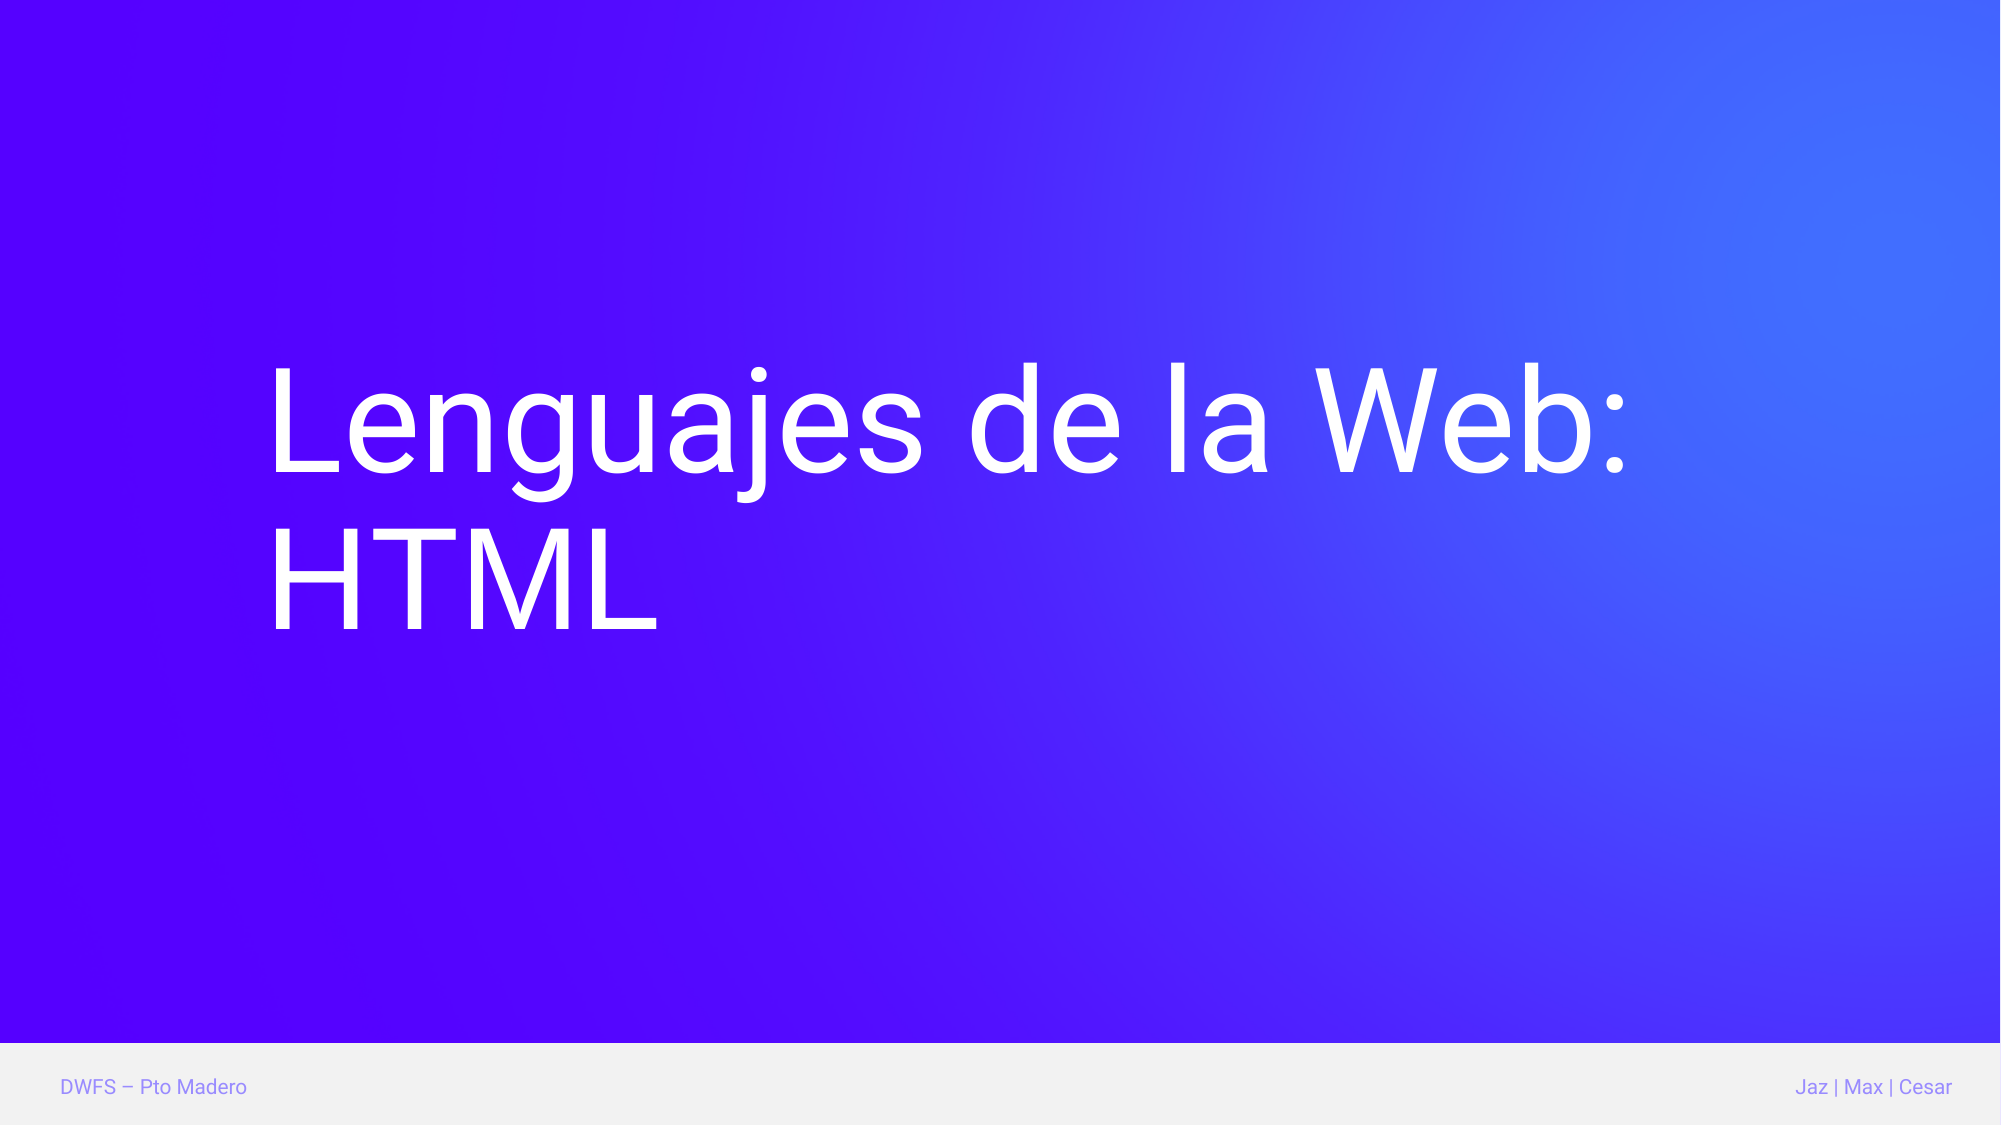

# Lenguajes de la Web: HTML

DWFS – Pto Madero
Jaz | Max | Cesar